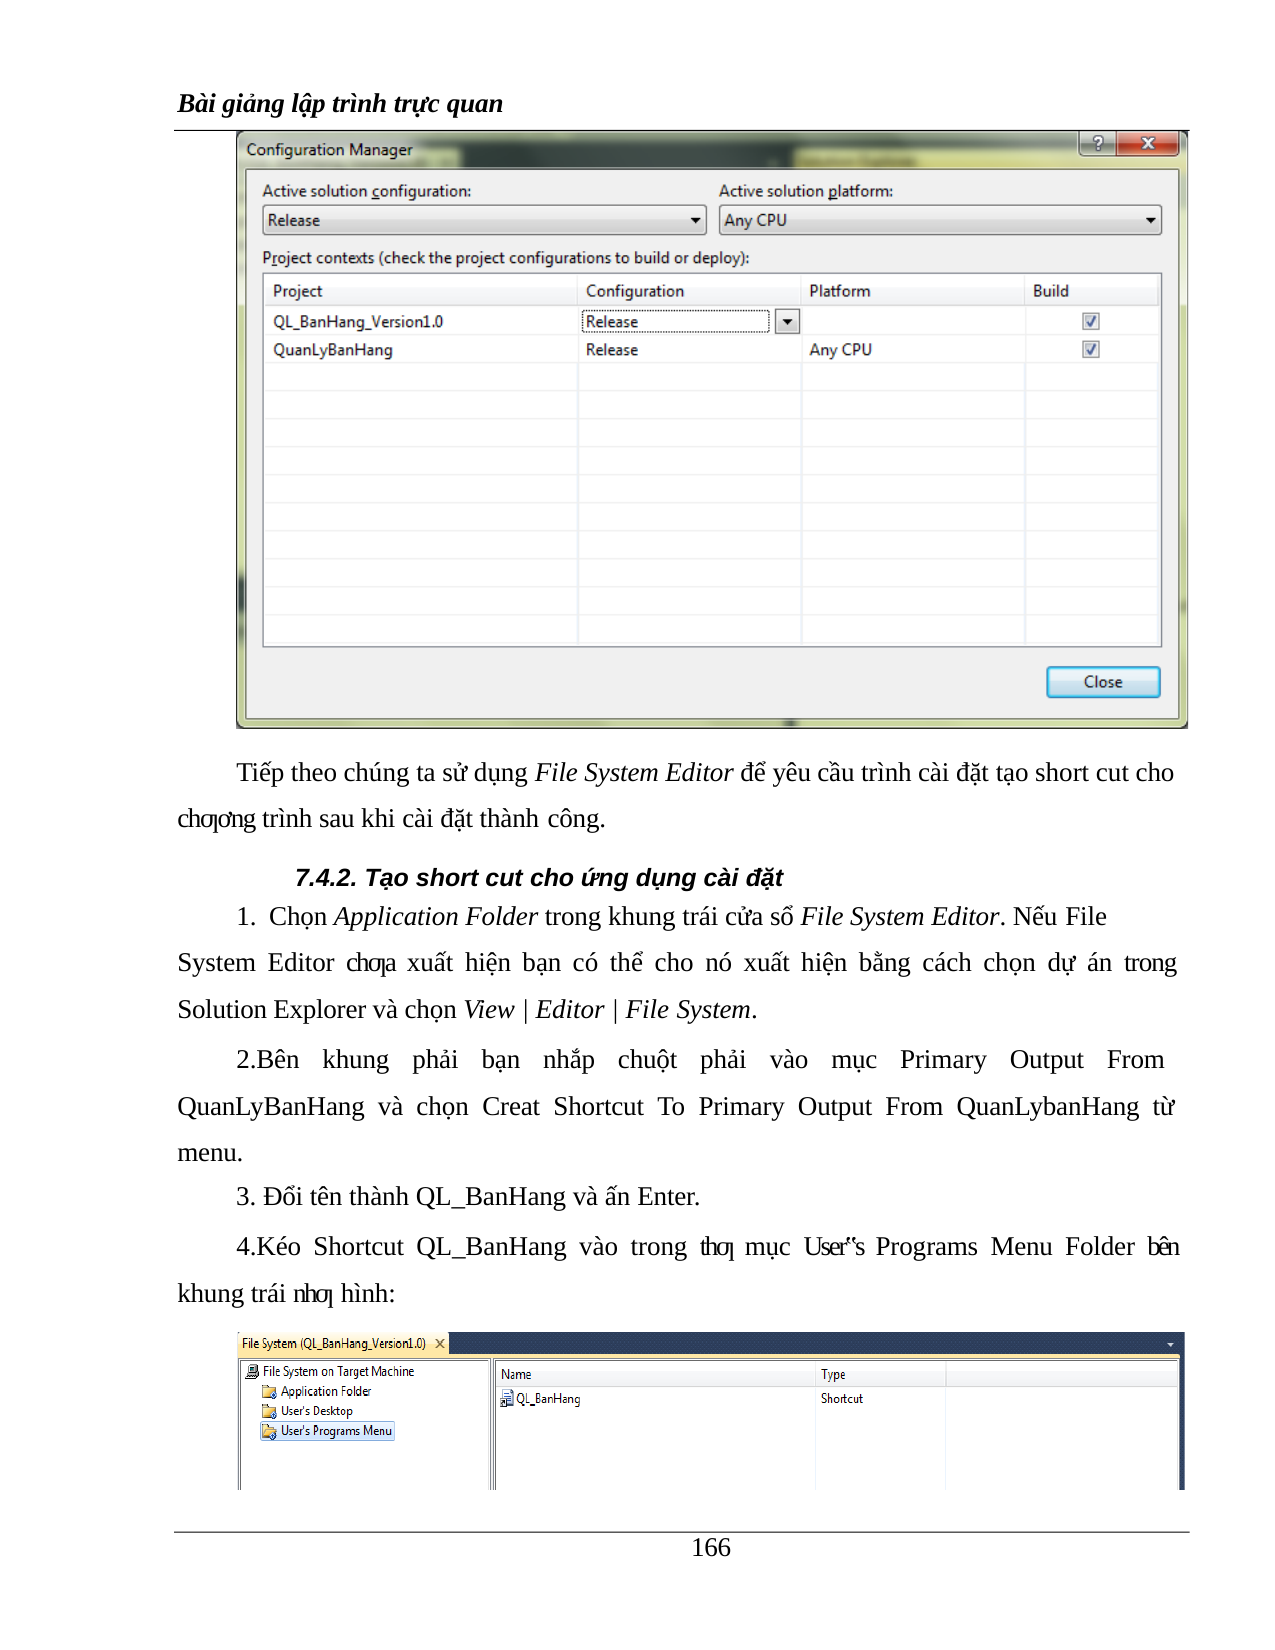

Bài giảng lập trình trực quan

Tiếp theo chúng ta sử dụng File System Editor để yêu cầu trình cài đặt tạo short cut cho  chƣơng trình sau khi cài đặt thành công.

7.4.2. Tạo short cut cho ứng dụng cài đặt
Chọn Application Folder trong khung trái cửa sổ File System Editor. Nếu File
System Editor chƣa xuất hiện bạn có thể cho nó xuất hiện bằng cách chọn dự án trong  Solution Explorer và chọn View | Editor | File System.
Bên khung phải bạn nhắp chuột phải vào mục Primary Output From  QuanLyBanHang và chọn Creat Shortcut To Primary Output From QuanLybanHang từ  menu.
Đổi tên thành QL_BanHang và ấn Enter.
Kéo Shortcut QL_BanHang vào trong thƣ mục User‟s Programs Menu Folder bên  khung trái nhƣ hình:

166